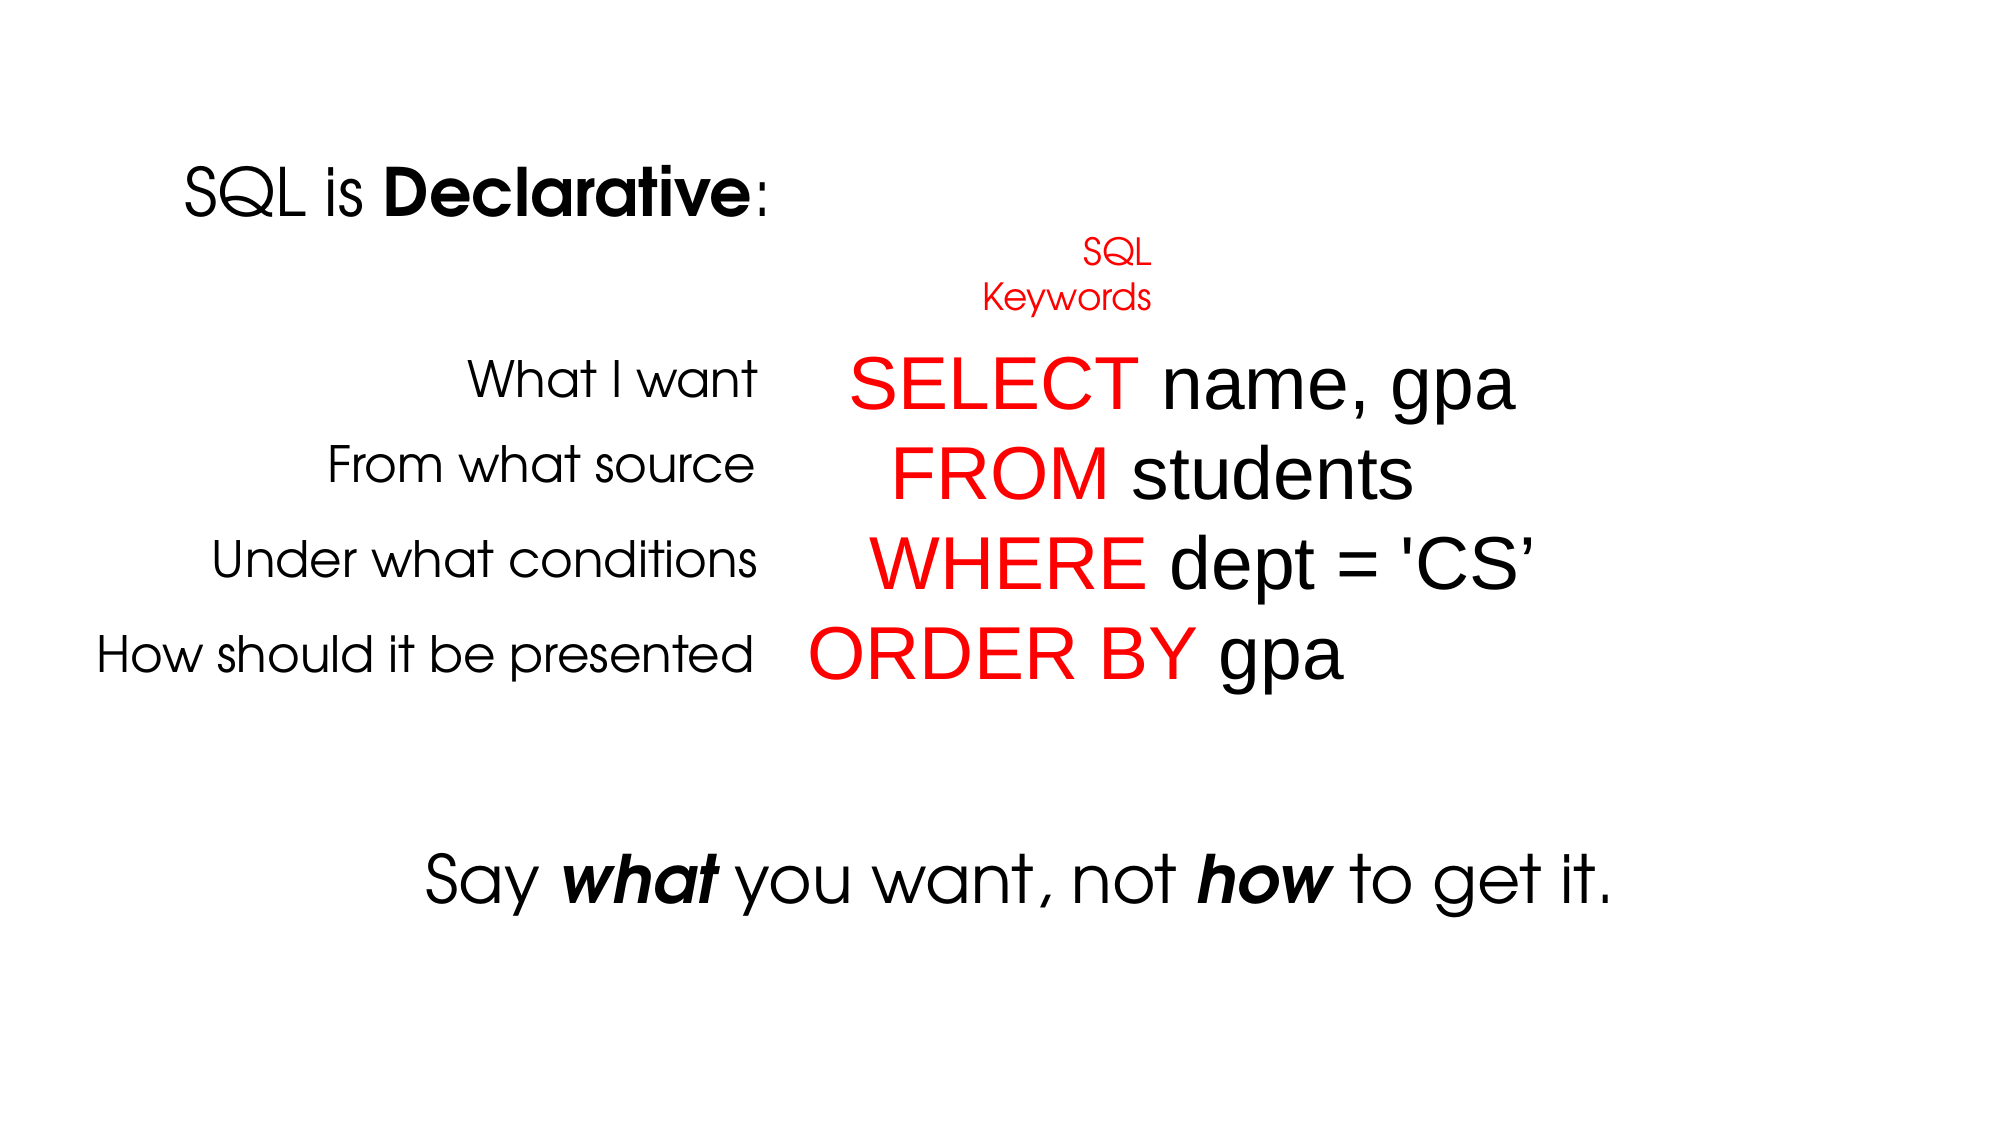

SQL is Declarative:
SQL
Keywords
  SELECT name, gpa
    FROM students
   WHERE dept = 'CS’
ORDER BY gpa
What I want
From what source
Under what conditions
How should it be presented
Say what you want, not how to get it.